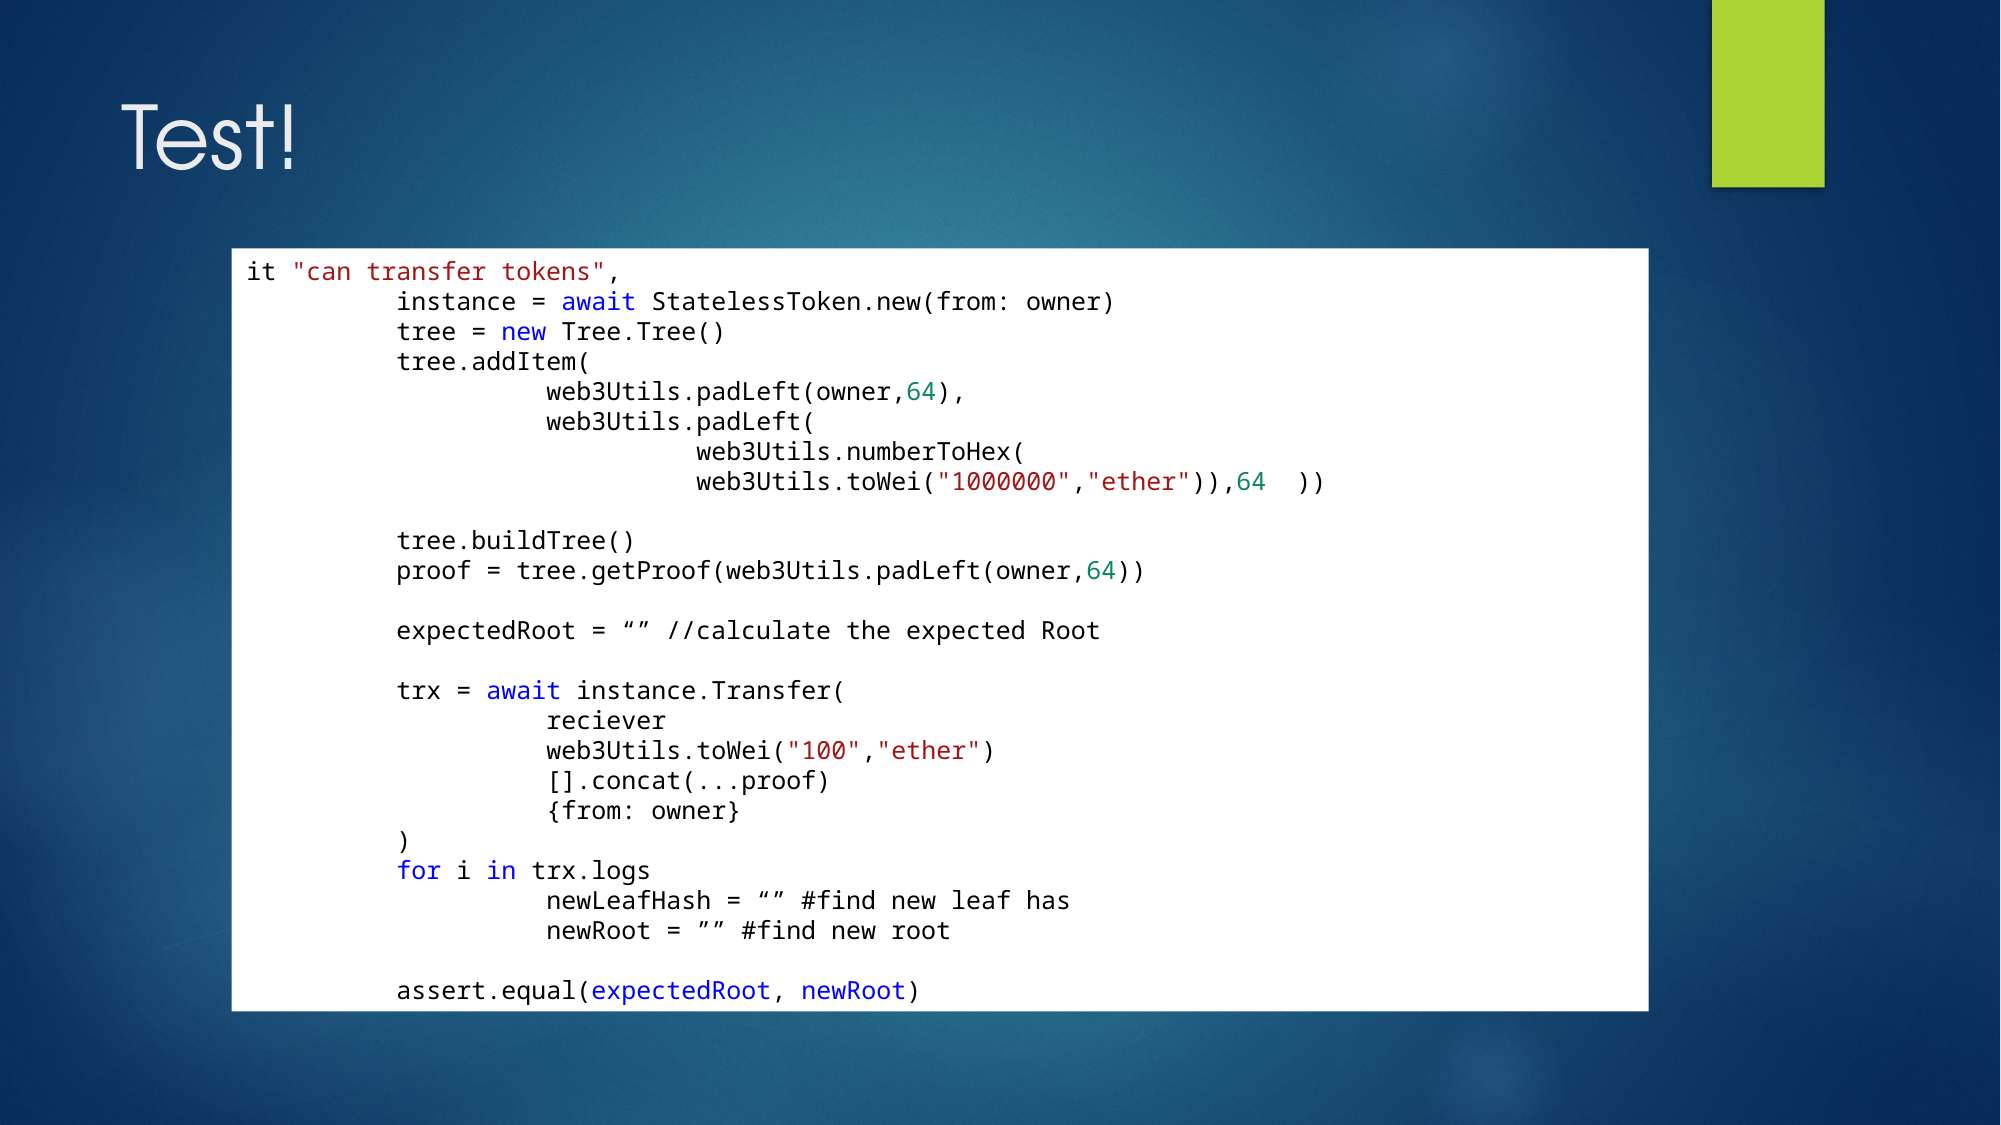

# Test!
it "can transfer tokens",
	instance = await StatelessToken.new(from: owner)
	tree = new Tree.Tree()
tree.addItem(
	web3Utils.padLeft(owner,64),
	web3Utils.padLeft(
			web3Utils.numberToHex(
			web3Utils.toWei("1000000","ether")),64	))
	tree.buildTree()
	proof = tree.getProof(web3Utils.padLeft(owner,64))

	expectedRoot = “” //calculate the expected Root

	trx = await instance.Transfer(
		reciever
		web3Utils.toWei("100","ether")
		[].concat(...proof)
		{from: owner}
	)
	for i in trx.logs
		newLeafHash = “” #find new leaf has
		newRoot = ”” #find new root
	assert.equal(expectedRoot, newRoot)